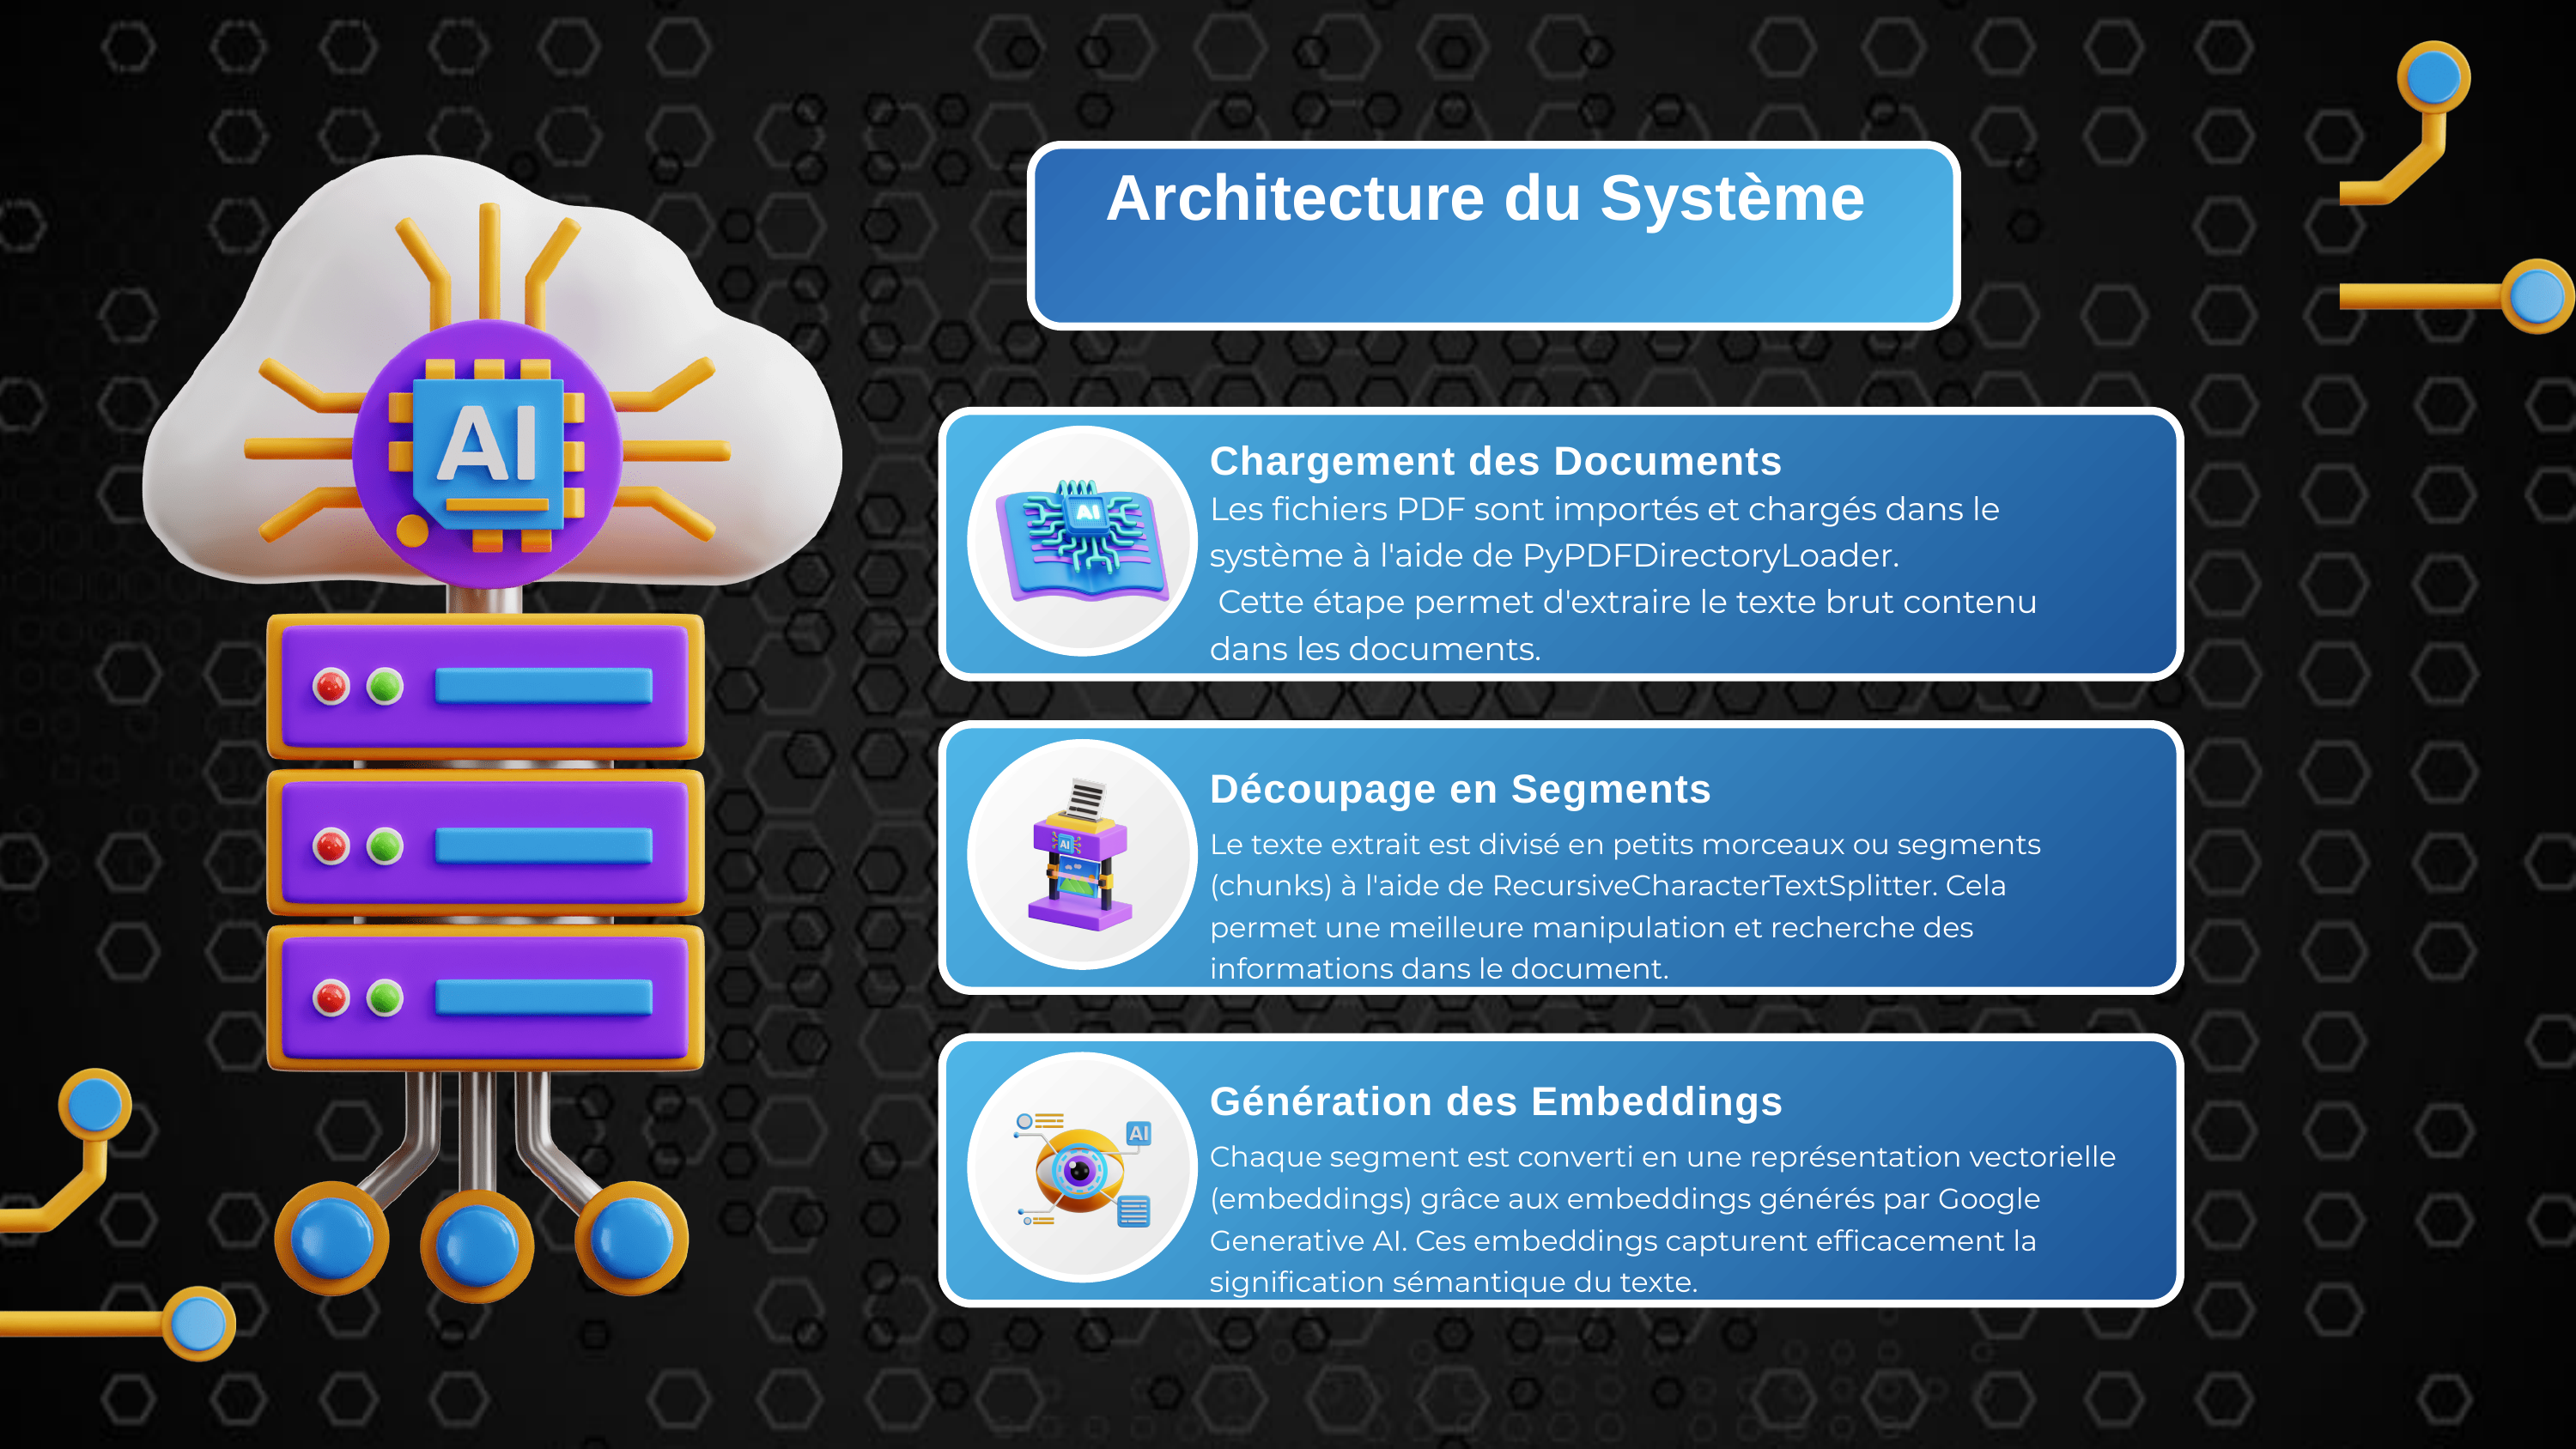

Architecture du Système

Chargement des Documents

Les fichiers PDF sont importés et chargés dans le système à l'aide de PyPDFDirectoryLoader.
 Cette étape permet d'extraire le texte brut contenu dans les documents.

Découpage en Segments

Le texte extrait est divisé en petits morceaux ou segments (chunks) à l'aide de RecursiveCharacterTextSplitter. Cela permet une meilleure manipulation et recherche des informations dans le document.

Génération des Embeddings

Chaque segment est converti en une représentation vectorielle (embeddings) grâce aux embeddings générés par Google Generative AI. Ces embeddings capturent efficacement la signification sémantique du texte.